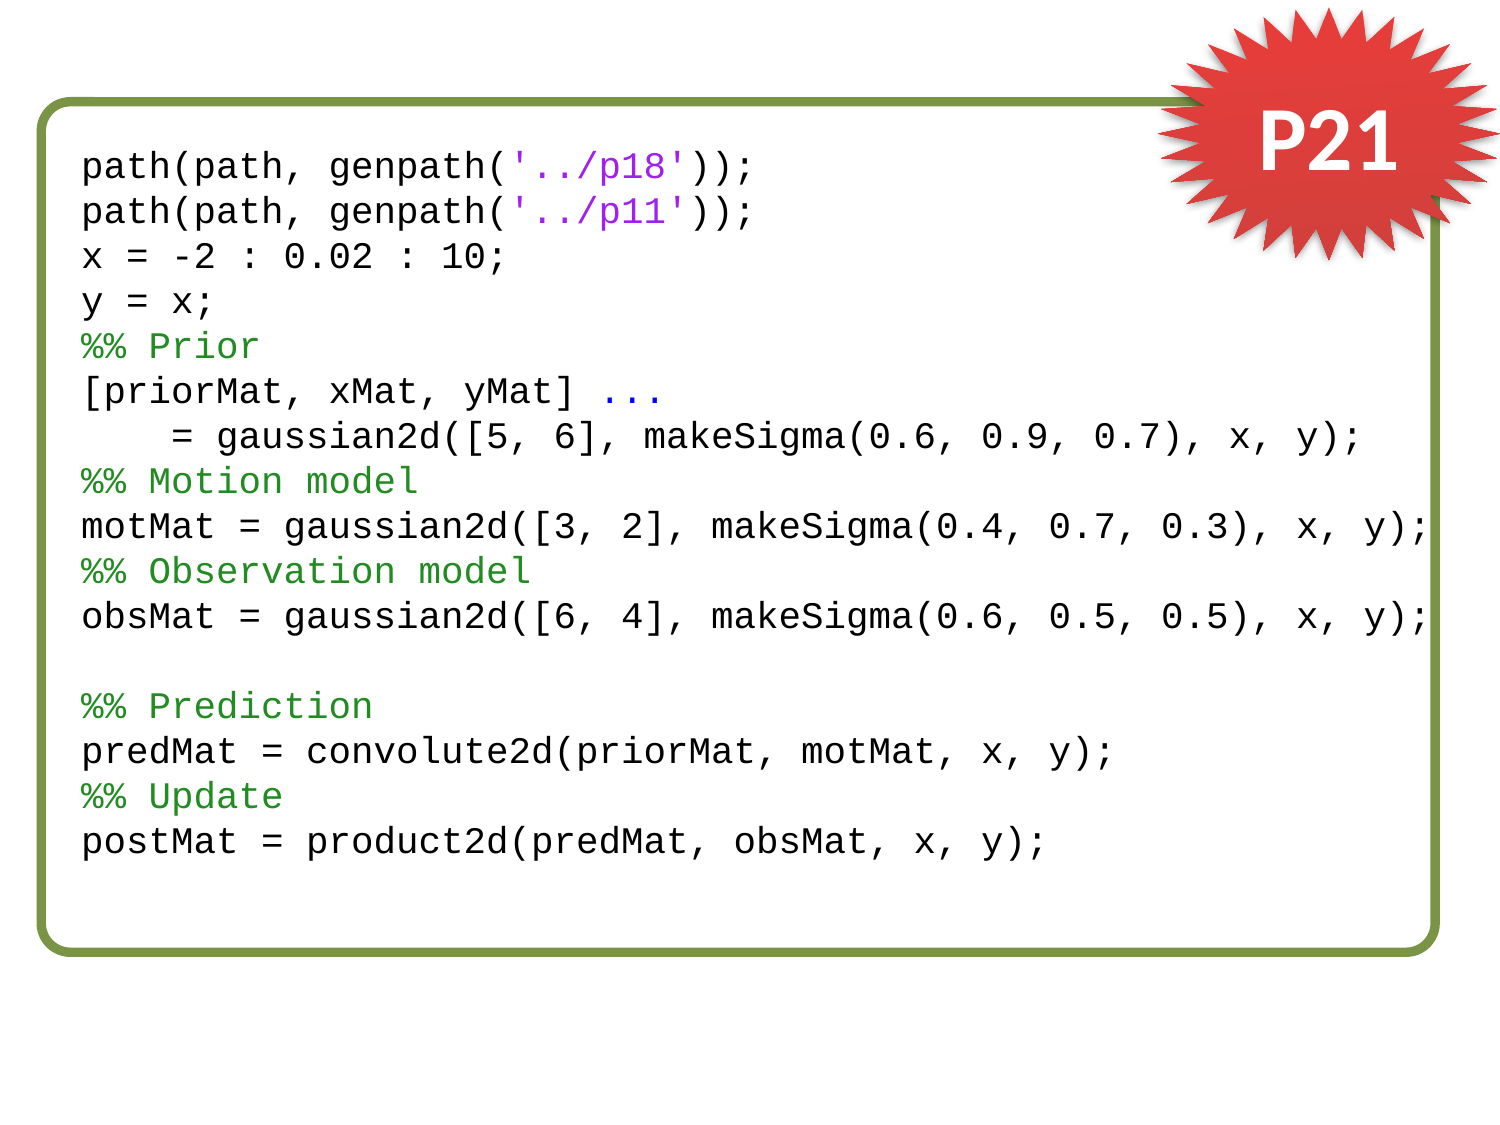

P21

path(path, genpath('../p18'));
path(path, genpath('../p11'));
x = -2 : 0.02 : 10;
y = x;
%% Prior
[priorMat, xMat, yMat] ...
    = gaussian2d([5, 6], makeSigma(0.6, 0.9, 0.7), x, y);
%% Motion model
motMat = gaussian2d([3, 2], makeSigma(0.4, 0.7, 0.3), x, y);
%% Observation model
obsMat = gaussian2d([6, 4], makeSigma(0.6, 0.5, 0.5), x, y);

%% Prediction
predMat = convolute2d(priorMat, motMat, x, y);
%% Update
postMat = product2d(predMat, obsMat, x, y);